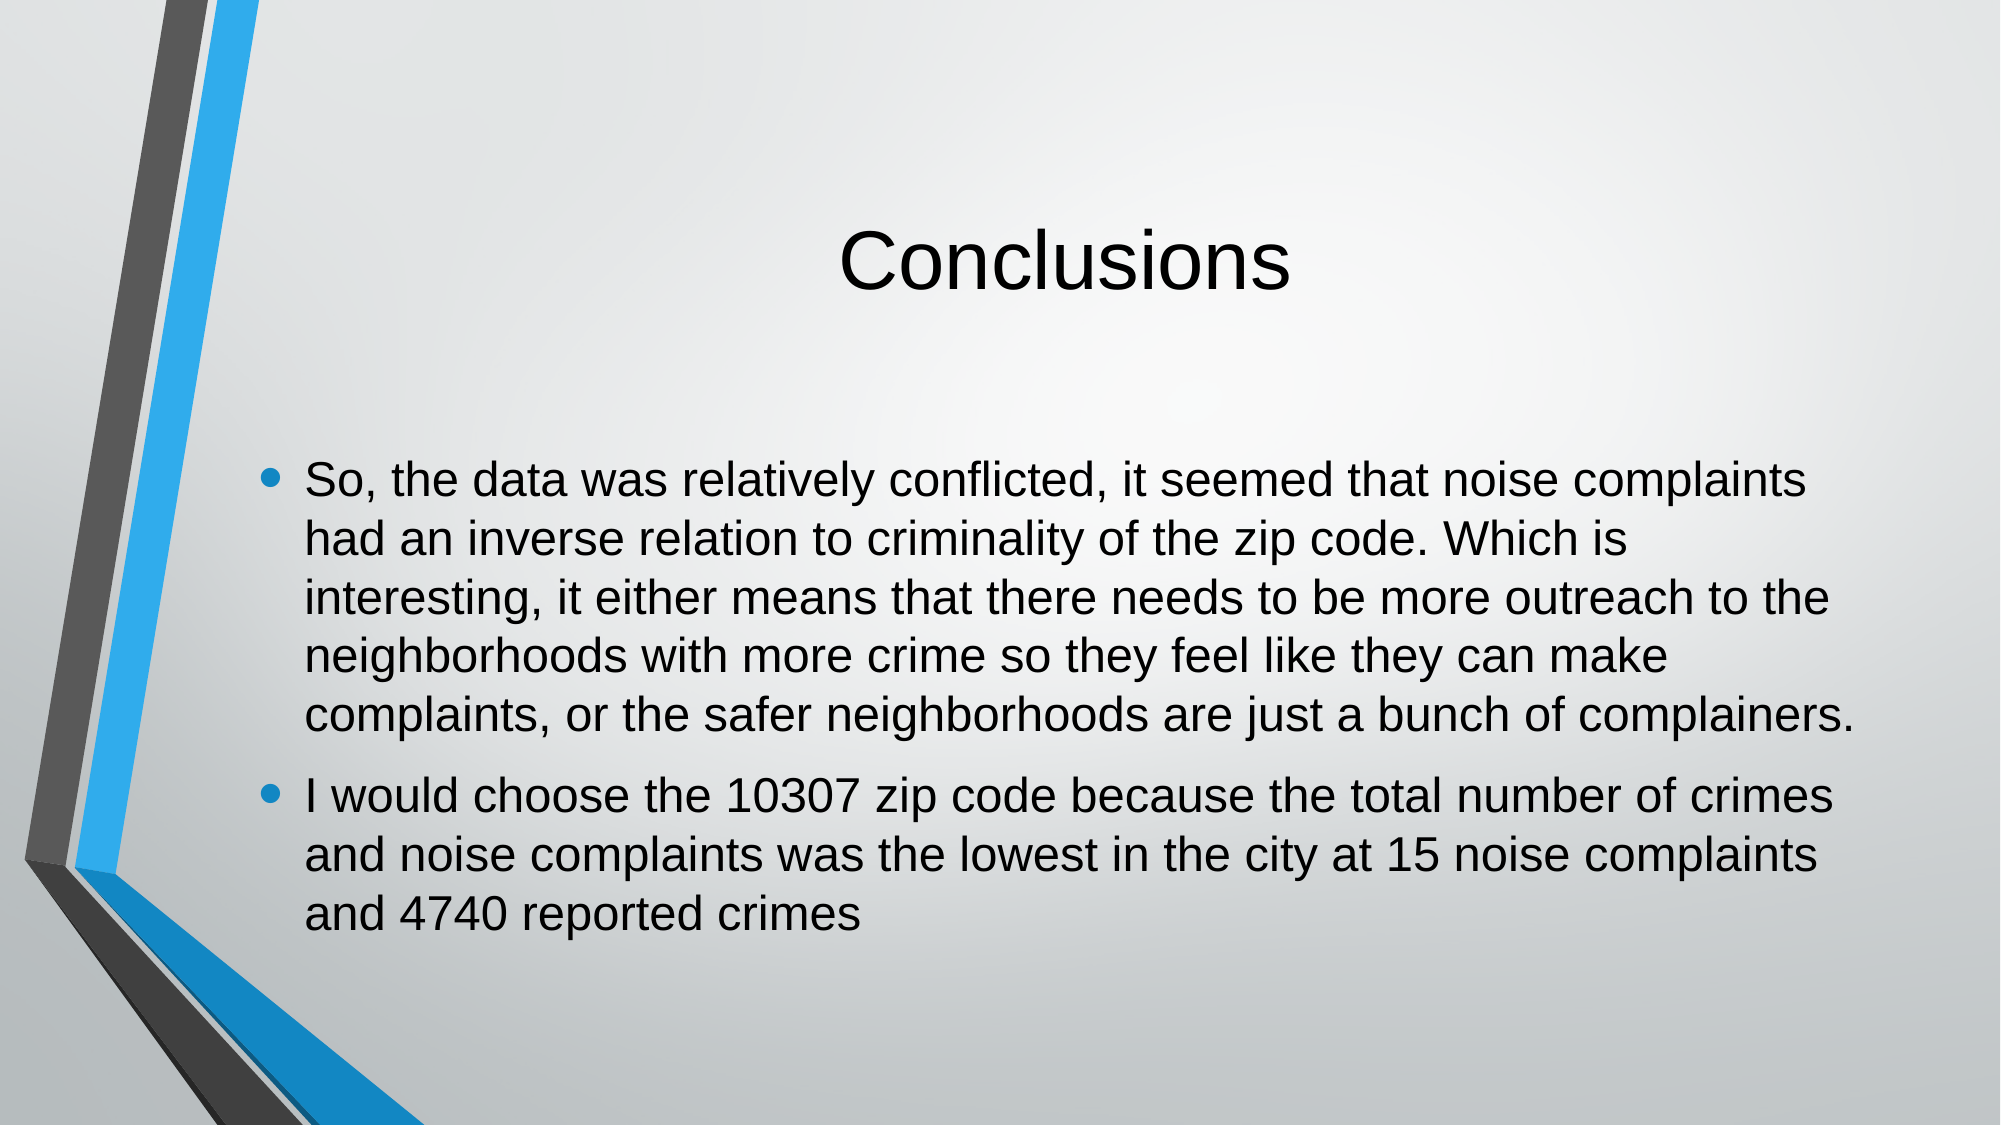

# Conclusions
So, the data was relatively conflicted, it seemed that noise complaints had an inverse relation to criminality of the zip code. Which is interesting, it either means that there needs to be more outreach to the neighborhoods with more crime so they feel like they can make complaints, or the safer neighborhoods are just a bunch of complainers.
I would choose the 10307 zip code because the total number of crimes and noise complaints was the lowest in the city at 15 noise complaints and 4740 reported crimes